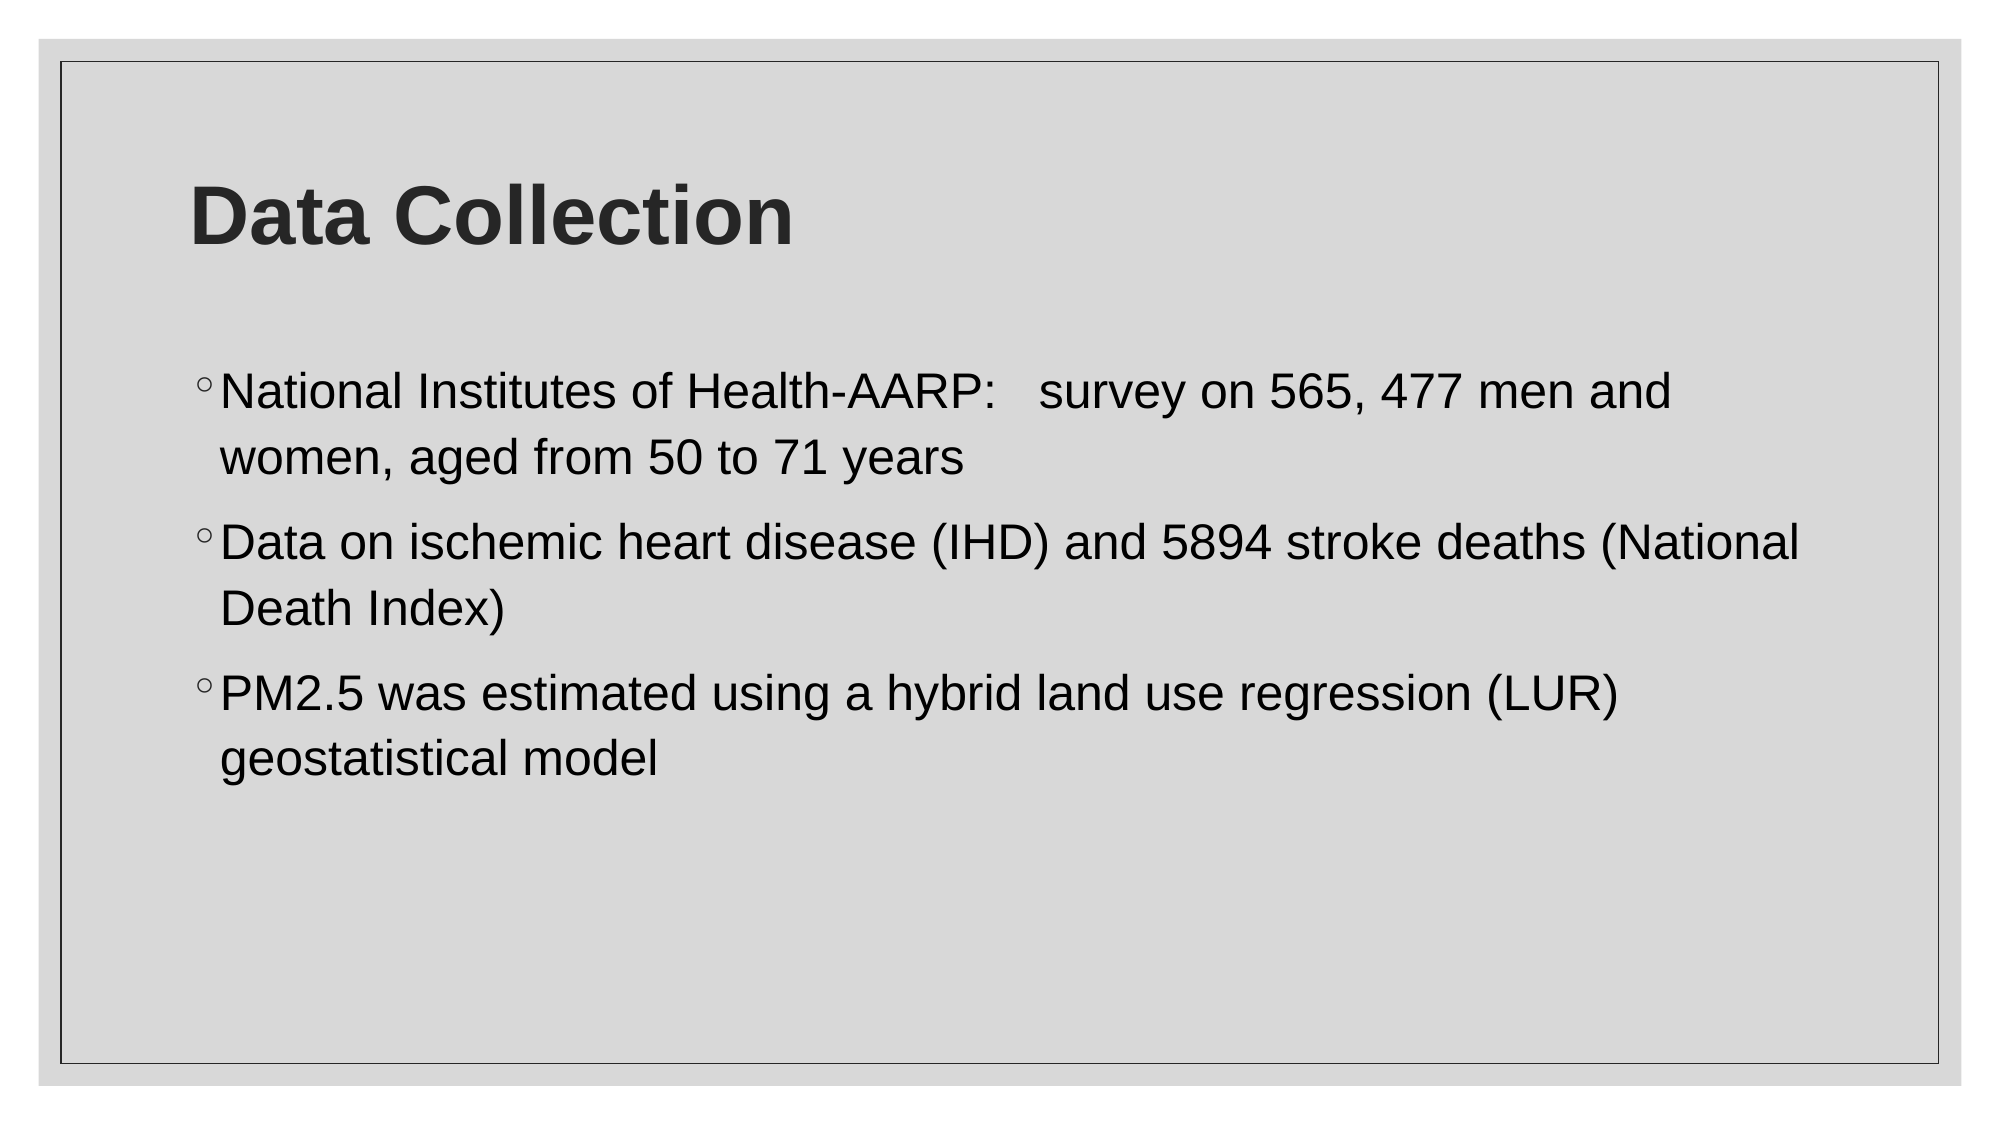

# Data Collection
National Institutes of Health-AARP:   survey on 565, 477 men and women, aged from 50 to 71 years
Data on ischemic heart disease (IHD) and 5894 stroke deaths (National Death Index)
PM2.5 was estimated using a hybrid land use regression (LUR) geostatistical model